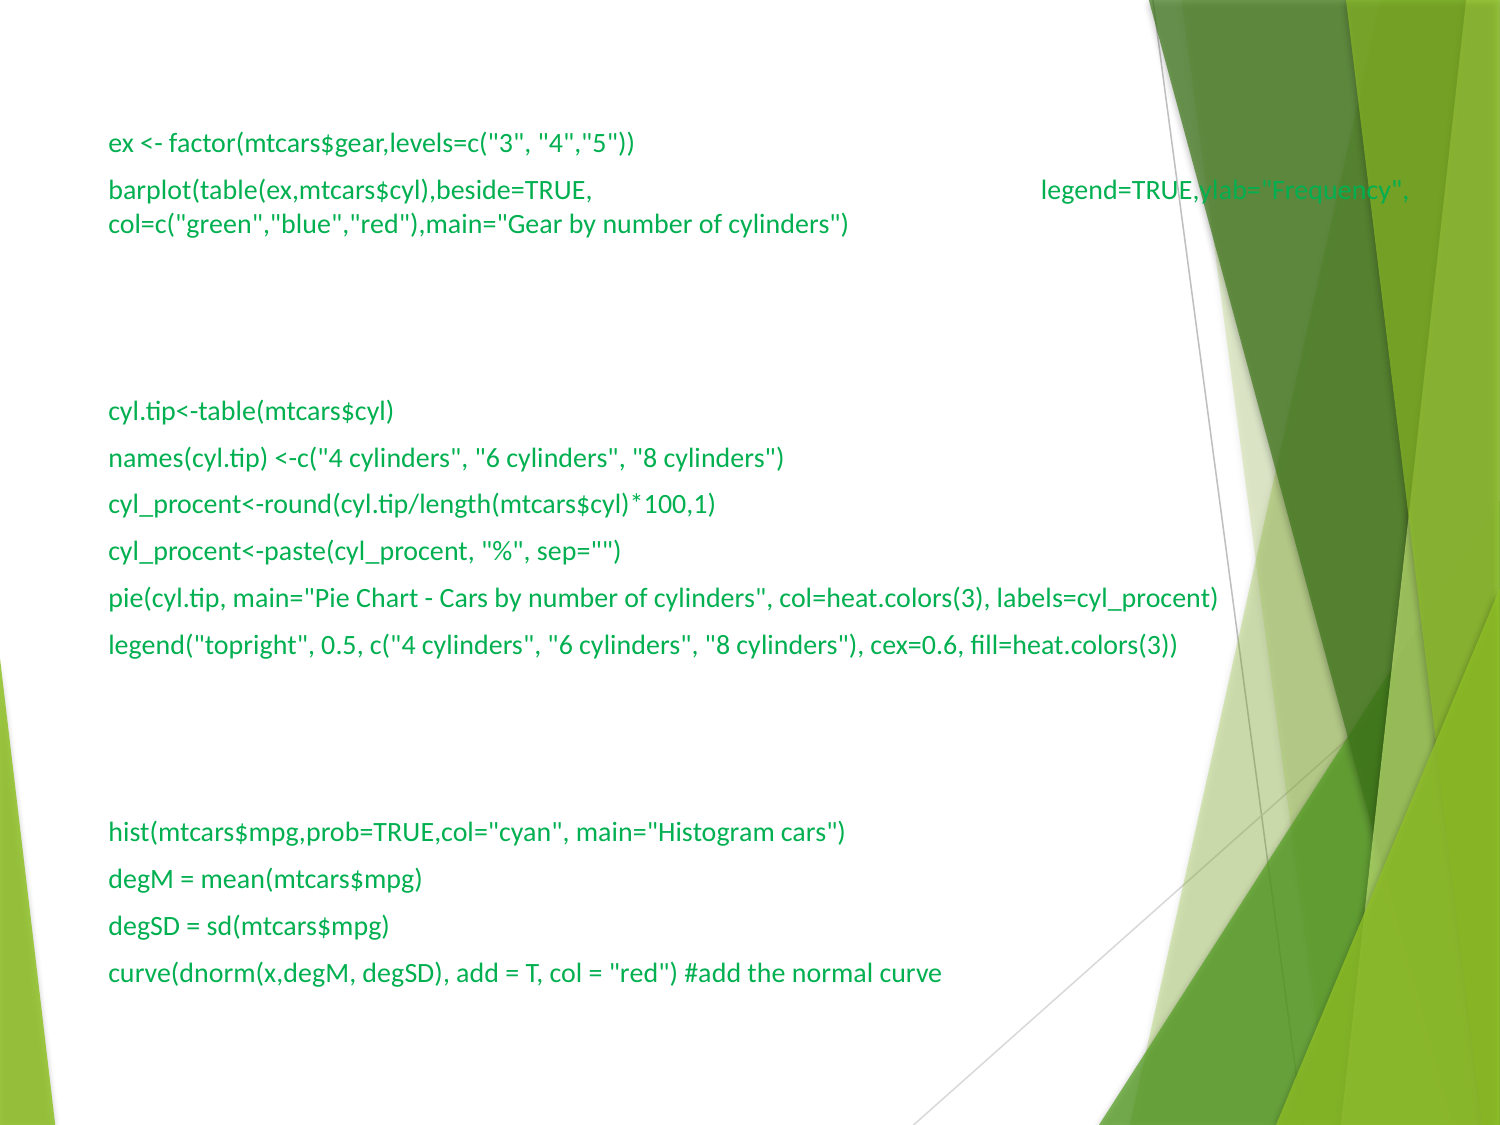

ex <- factor(mtcars$gear,levels=c("3", "4","5"))
barplot(table(ex,mtcars$cyl),beside=TRUE, legend=TRUE,ylab="Frequency", col=c("green","blue","red"),main="Gear by number of cylinders")

cyl.tip<-table(mtcars$cyl)
names(cyl.tip) <-c("4 cylinders", "6 cylinders", "8 cylinders")
cyl_procent<-round(cyl.tip/length(mtcars$cyl)*100,1)
cyl_procent<-paste(cyl_procent, "%", sep="")
pie(cyl.tip, main="Pie Chart - Cars by number of cylinders", col=heat.colors(3), labels=cyl_procent)
legend("topright", 0.5, c("4 cylinders", "6 cylinders", "8 cylinders"), cex=0.6, fill=heat.colors(3))

hist(mtcars$mpg,prob=TRUE,col="cyan", main="Histogram cars")
degM = mean(mtcars$mpg)
degSD = sd(mtcars$mpg)
curve(dnorm(x,degM, degSD), add = T, col = "red") #add the normal curve